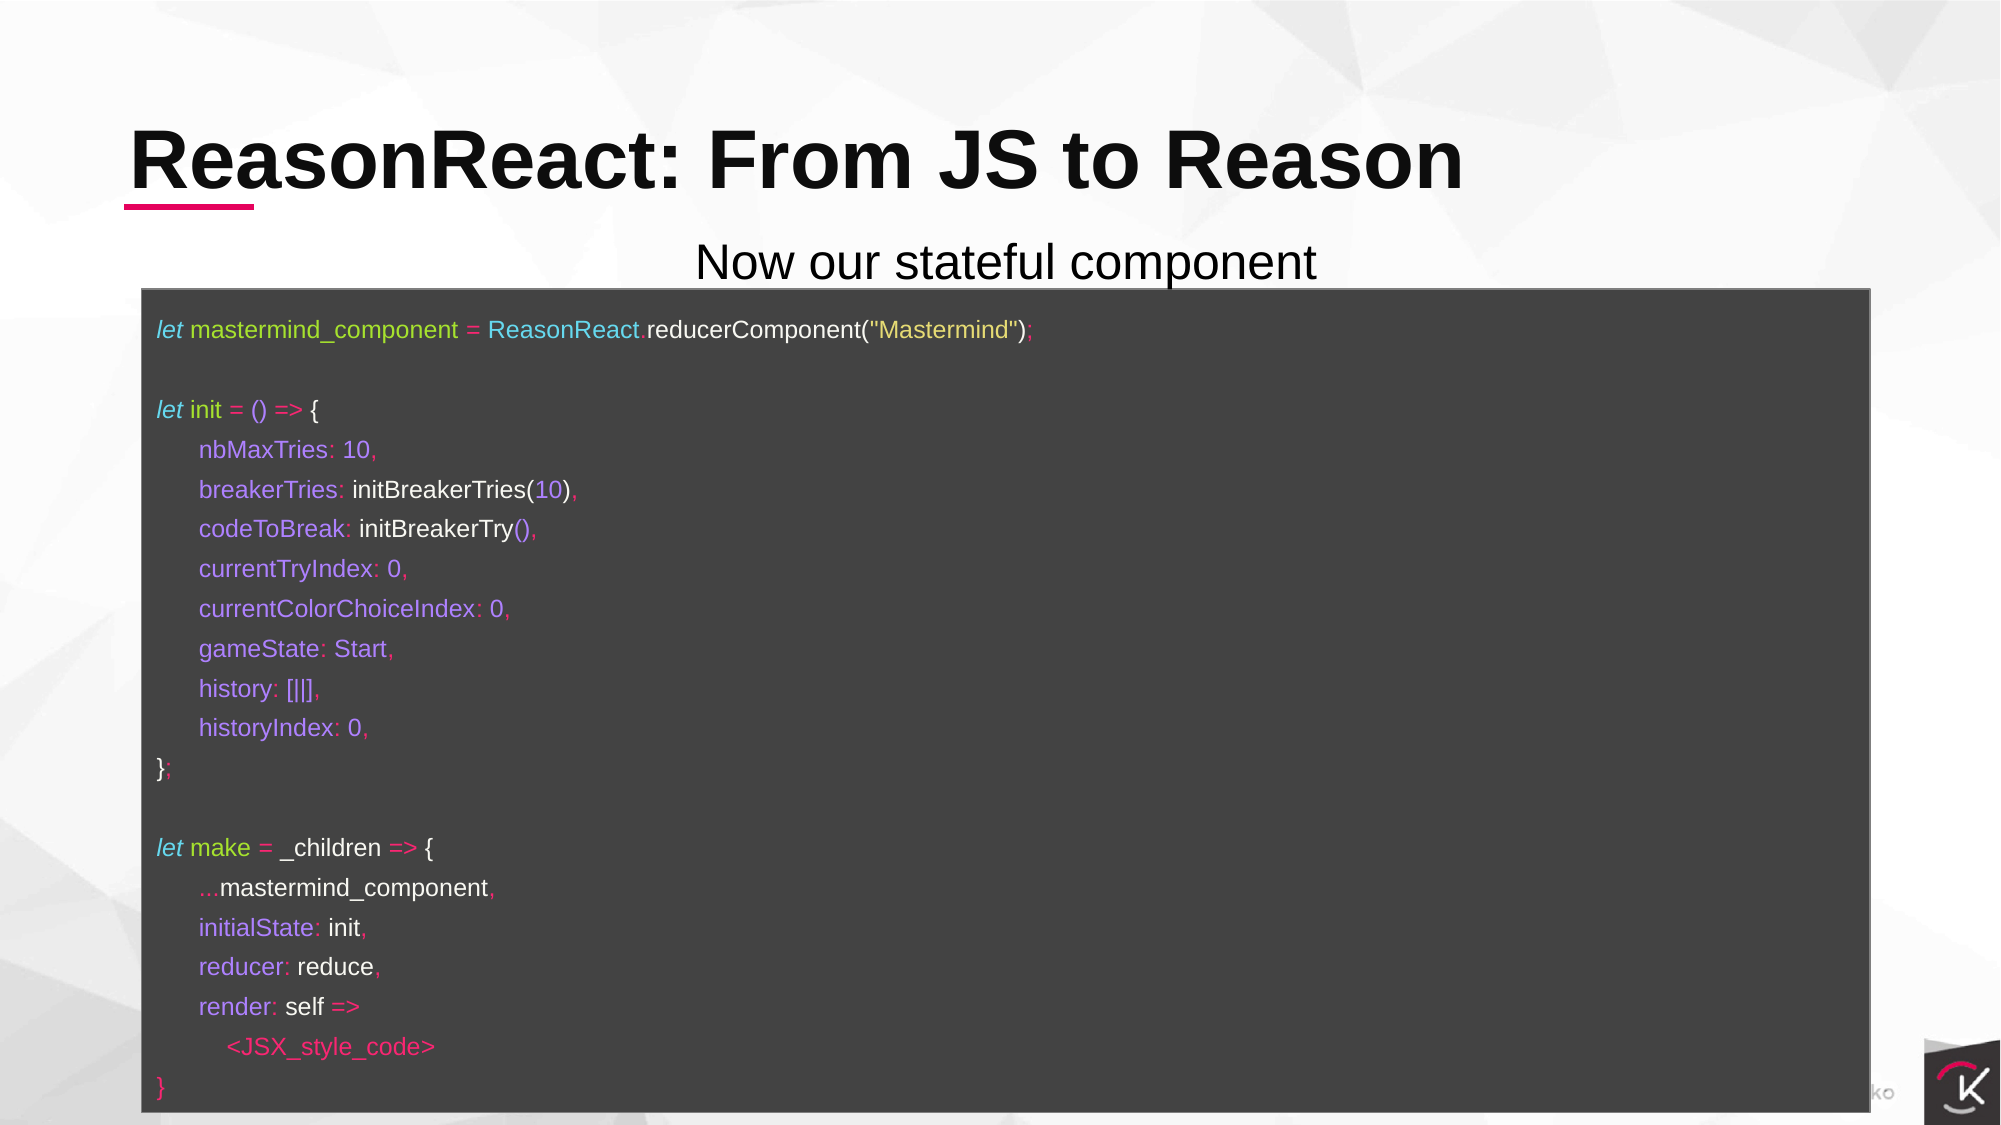

ReasonReact: From JS to Reason
Now our stateful component
let mastermind_component = ReasonReact.reducerComponent("Mastermind");

let init = () => {
      nbMaxTries: 10,
      breakerTries: initBreakerTries(10),
      codeToBreak: initBreakerTry(),
      currentTryIndex: 0,
      currentColorChoiceIndex: 0,
      gameState: Start,
      history: [||],
      historyIndex: 0,
};

let make = _children => {
      ...mastermind_component,
      initialState: init,
      reducer: reduce,
      render: self =>
          <JSX_style_code>
}